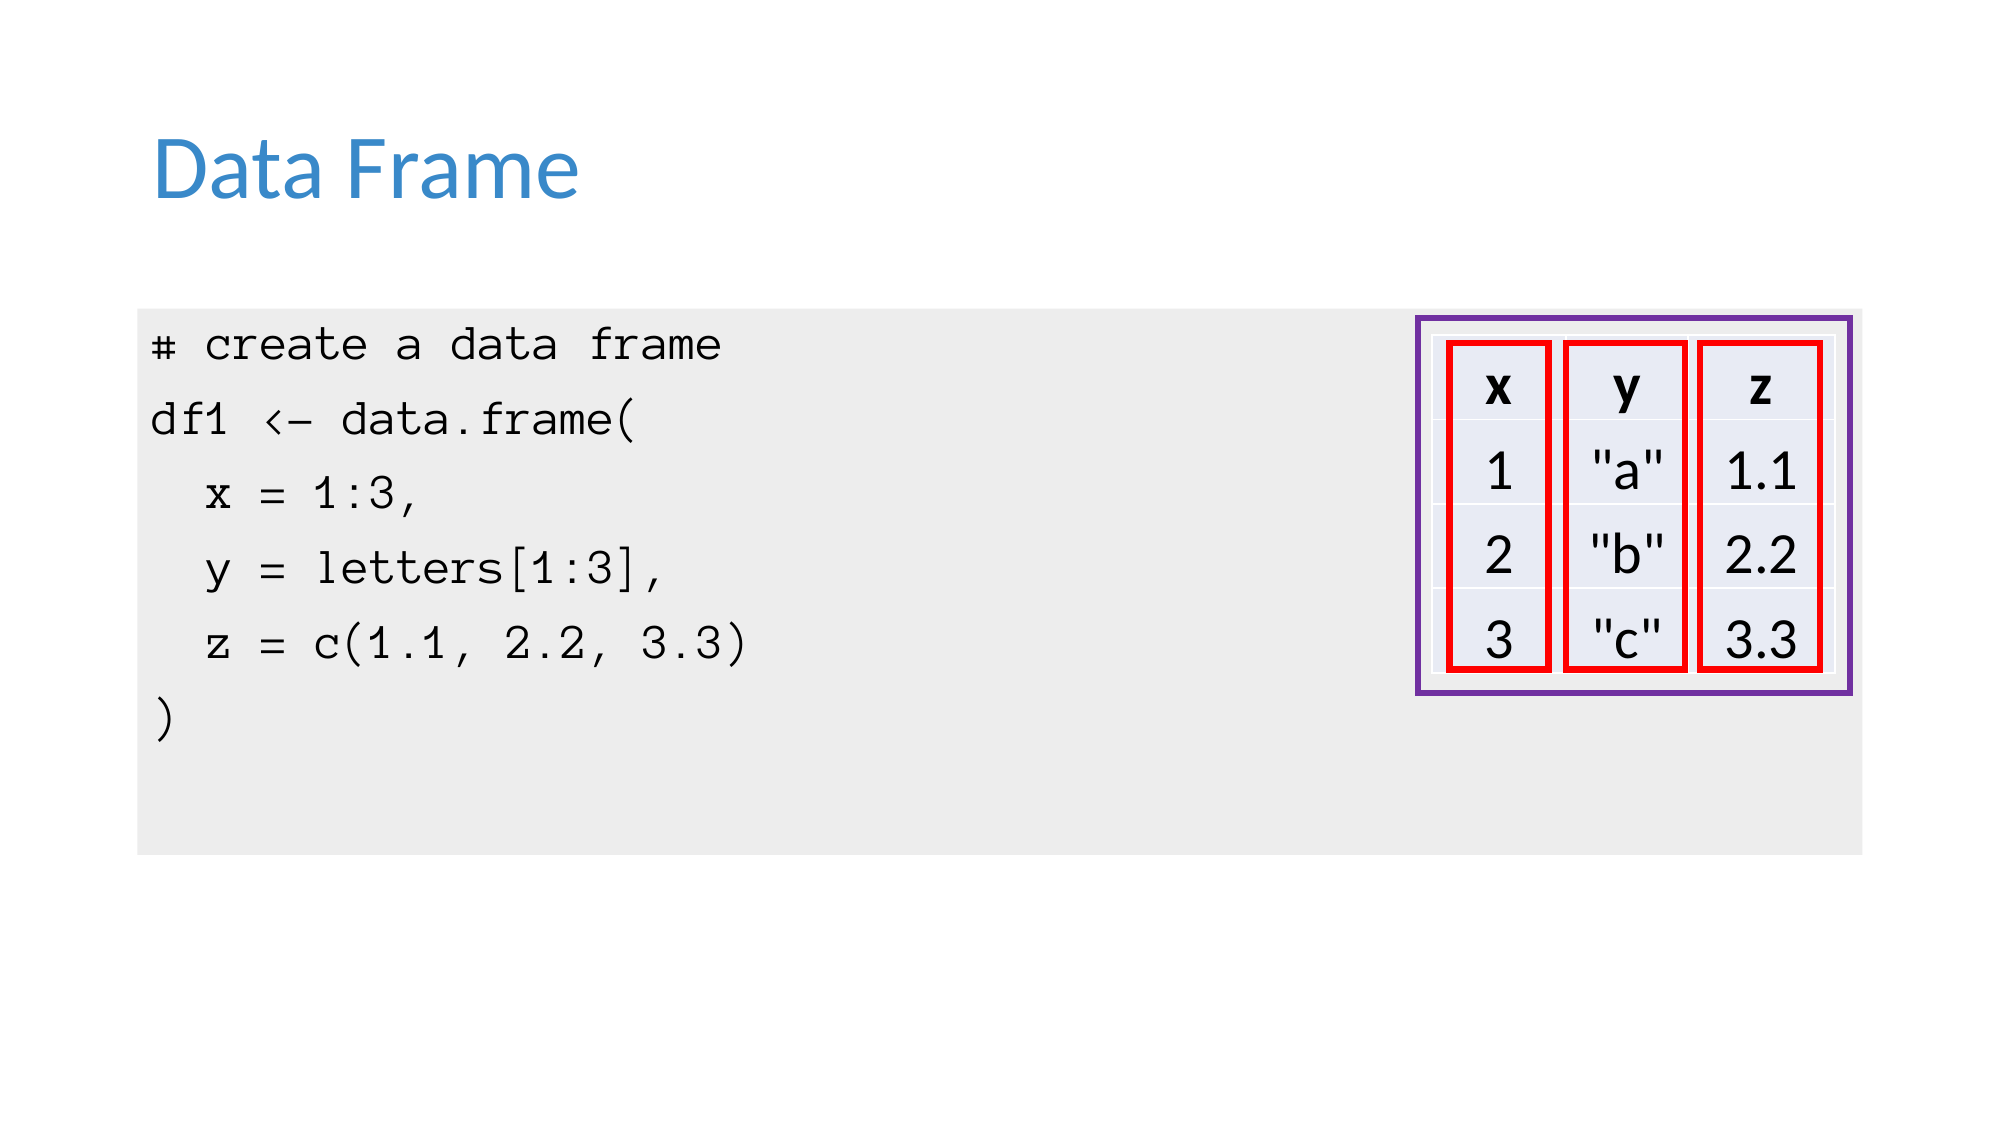

# Data Frame
# create a data frame
df1 <- data.frame(
  x = 1:3,
  y = letters[1:3],
  z = c(1.1, 2.2, 3.3)
)

| x | y | z |
| --- | --- | --- |
| 1 | "a" | 1.1 |
| 2 | "b" | 2.2 |
| 3 | "c" | 3.3 |